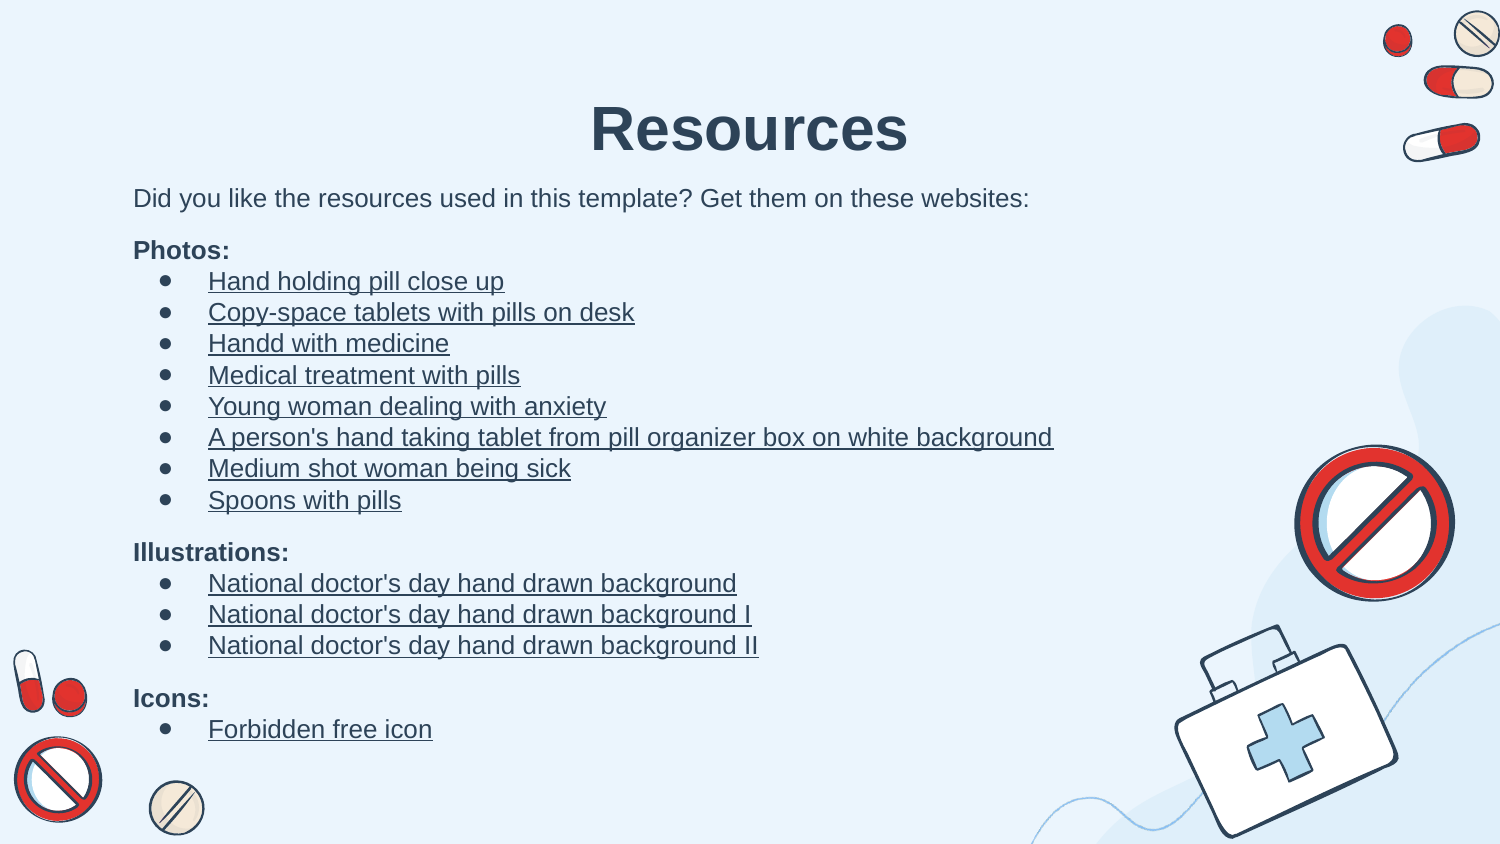

# Resources
Did you like the resources used in this template? Get them on these websites:
Photos:
Hand holding pill close up
Copy-space tablets with pills on desk
Handd with medicine
Medical treatment with pills
Young woman dealing with anxiety
A person's hand taking tablet from pill organizer box on white background
Medium shot woman being sick
Spoons with pills
Illustrations:
National doctor's day hand drawn background
National doctor's day hand drawn background I
National doctor's day hand drawn background II
Icons:
Forbidden free icon